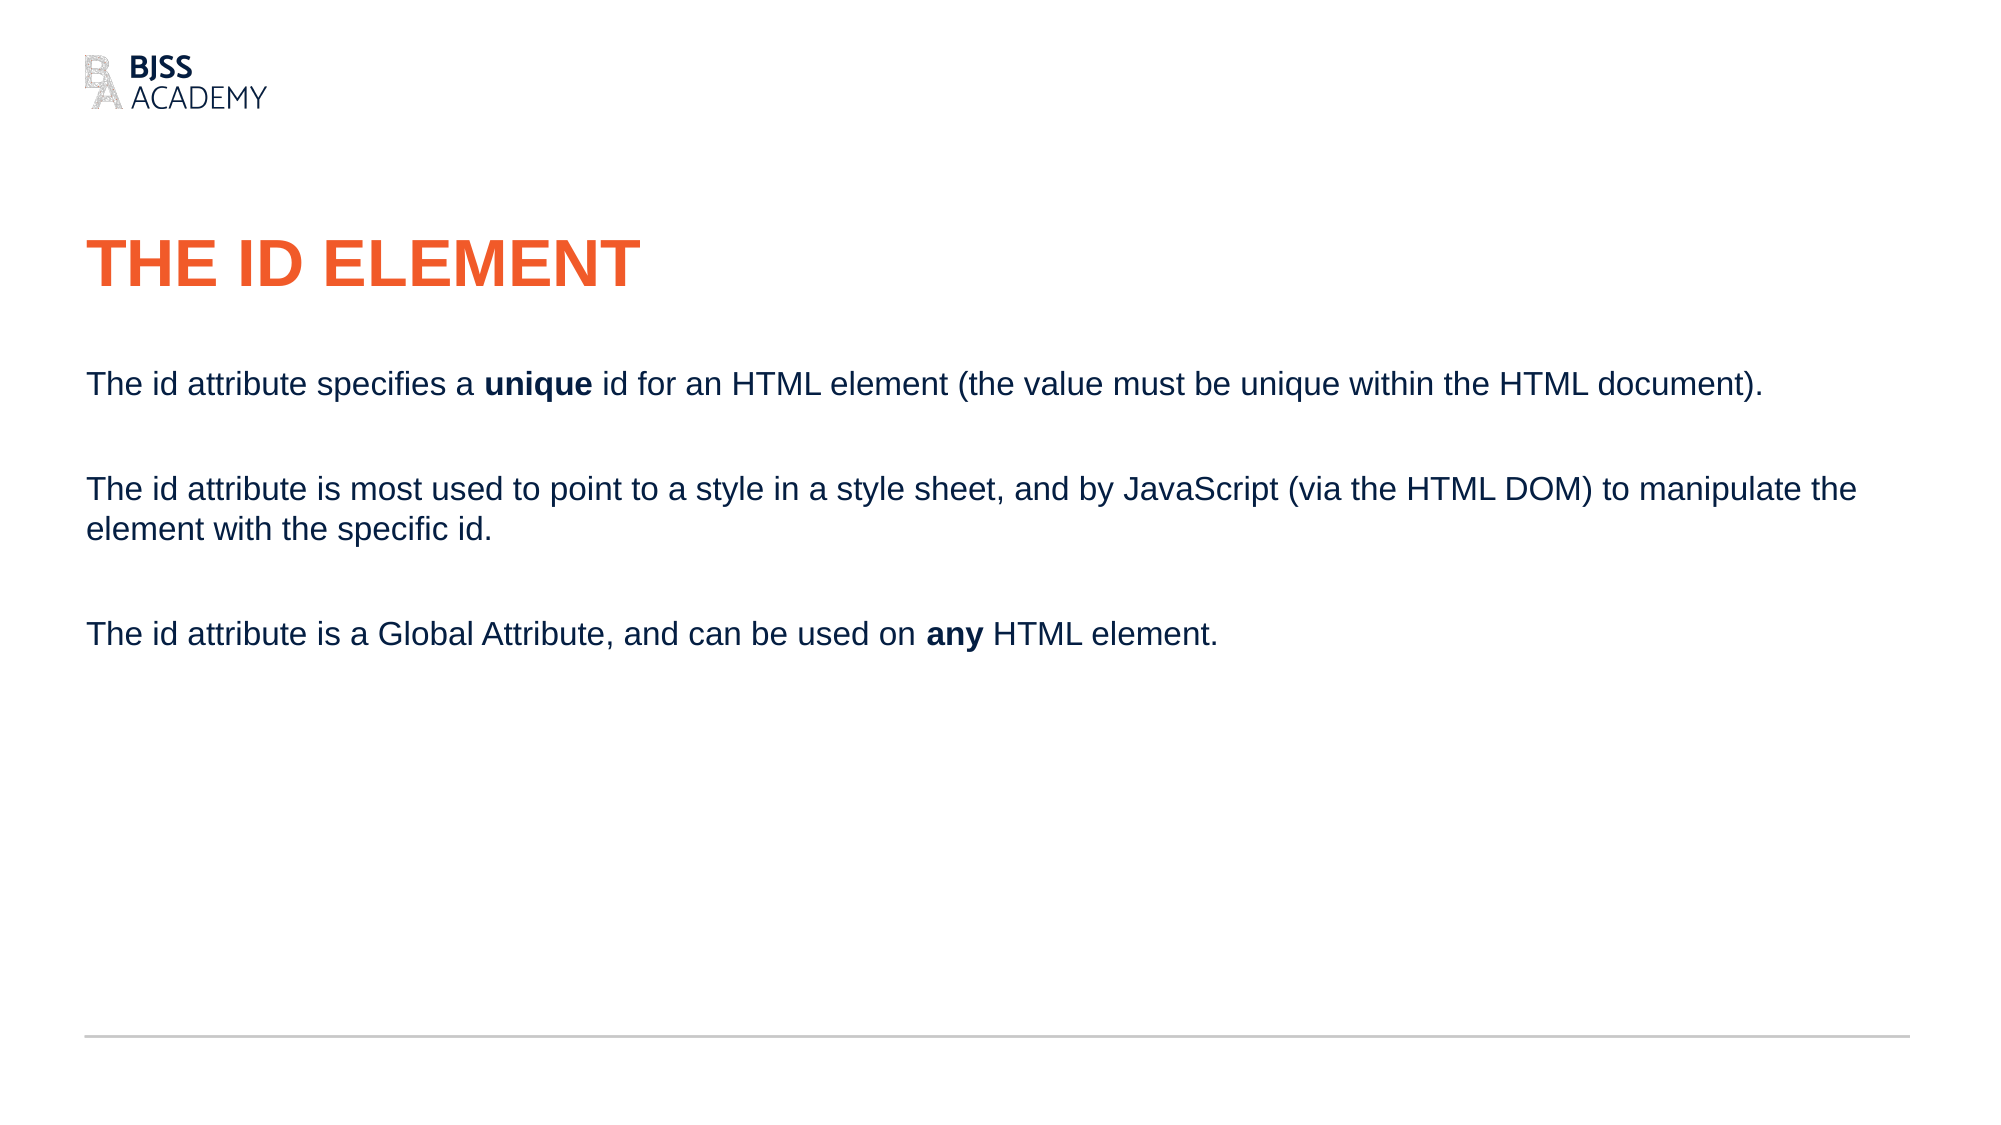

# The id element
The id attribute specifies a unique id for an HTML element (the value must be unique within the HTML document).

The id attribute is most used to point to a style in a style sheet, and by JavaScript (via the HTML DOM) to manipulate the element with the specific id.

The id attribute is a Global Attribute, and can be used on any HTML element.